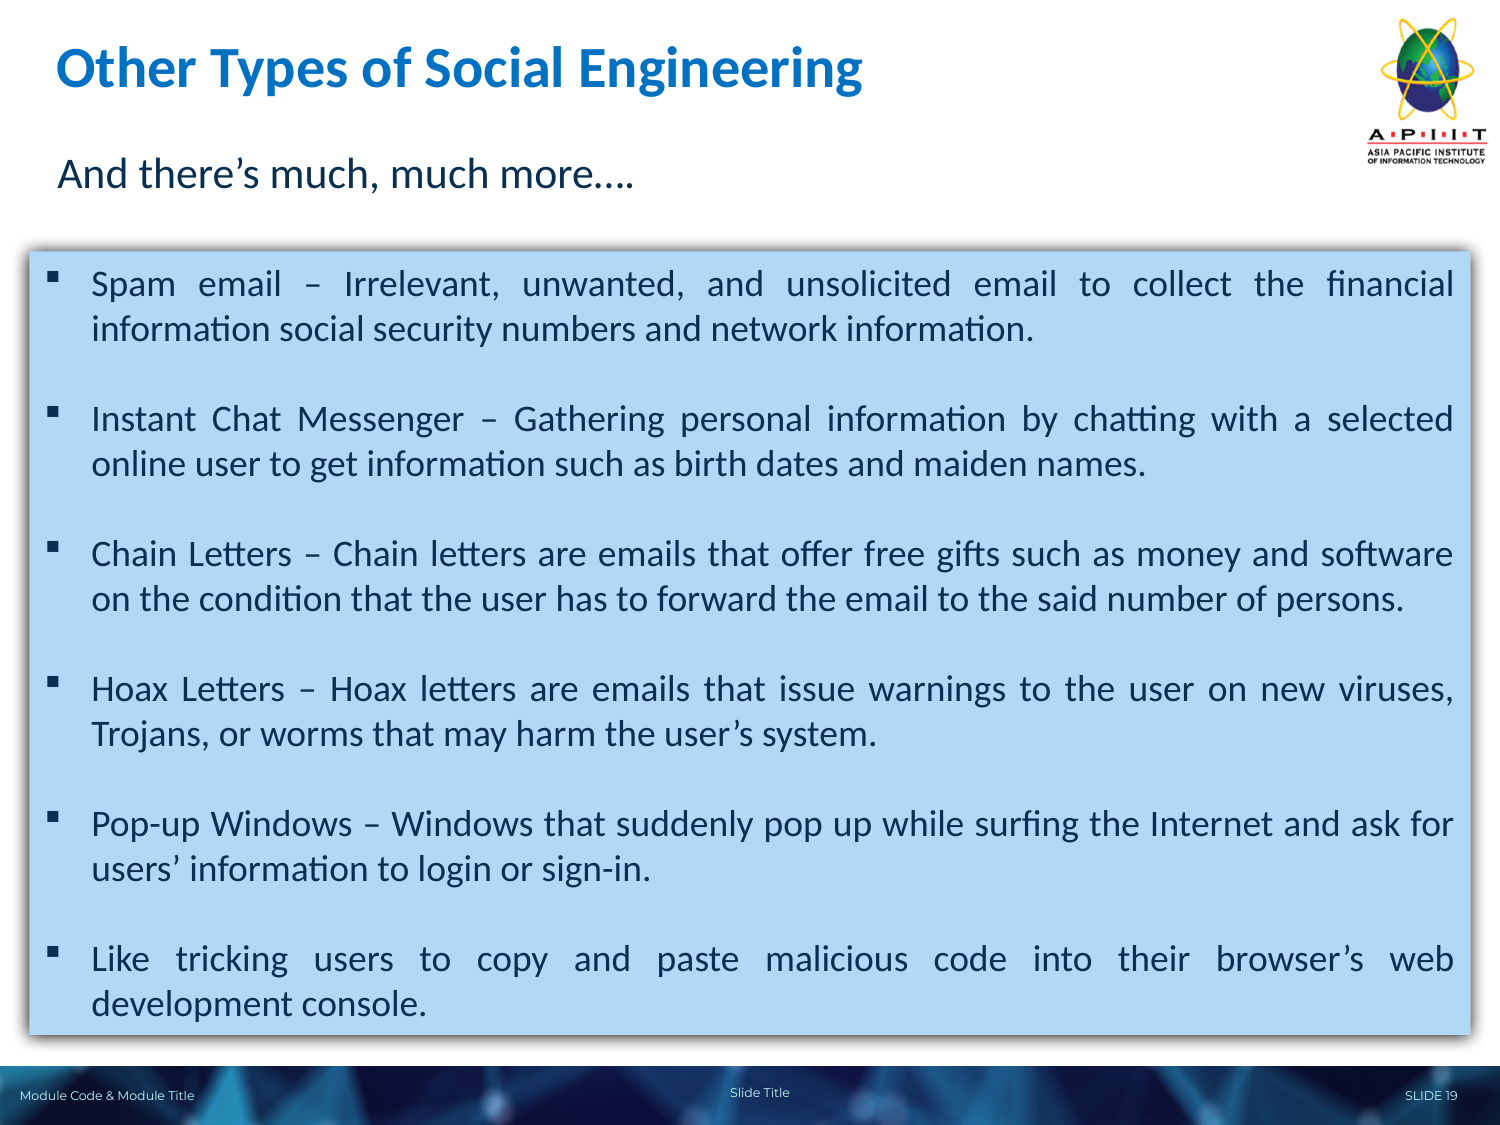

# Other Types of Social Engineering
And there’s much, much more….

Spam email – Irrelevant, unwanted, and unsolicited email to collect the financial information social security numbers and network information.

Instant Chat Messenger – Gathering personal information by chatting with a selected online user to get information such as birth dates and maiden names.

Chain Letters – Chain letters are emails that offer free gifts such as money and software on the condition that the user has to forward the email to the said number of persons.

Hoax Letters – Hoax letters are emails that issue warnings to the user on new viruses, Trojans, or worms that may harm the user’s system.

Pop-up Windows – Windows that suddenly pop up while surfing the Internet and ask for users’ information to login or sign-in.

Like tricking users to copy and paste malicious code into their browser’s web development console.